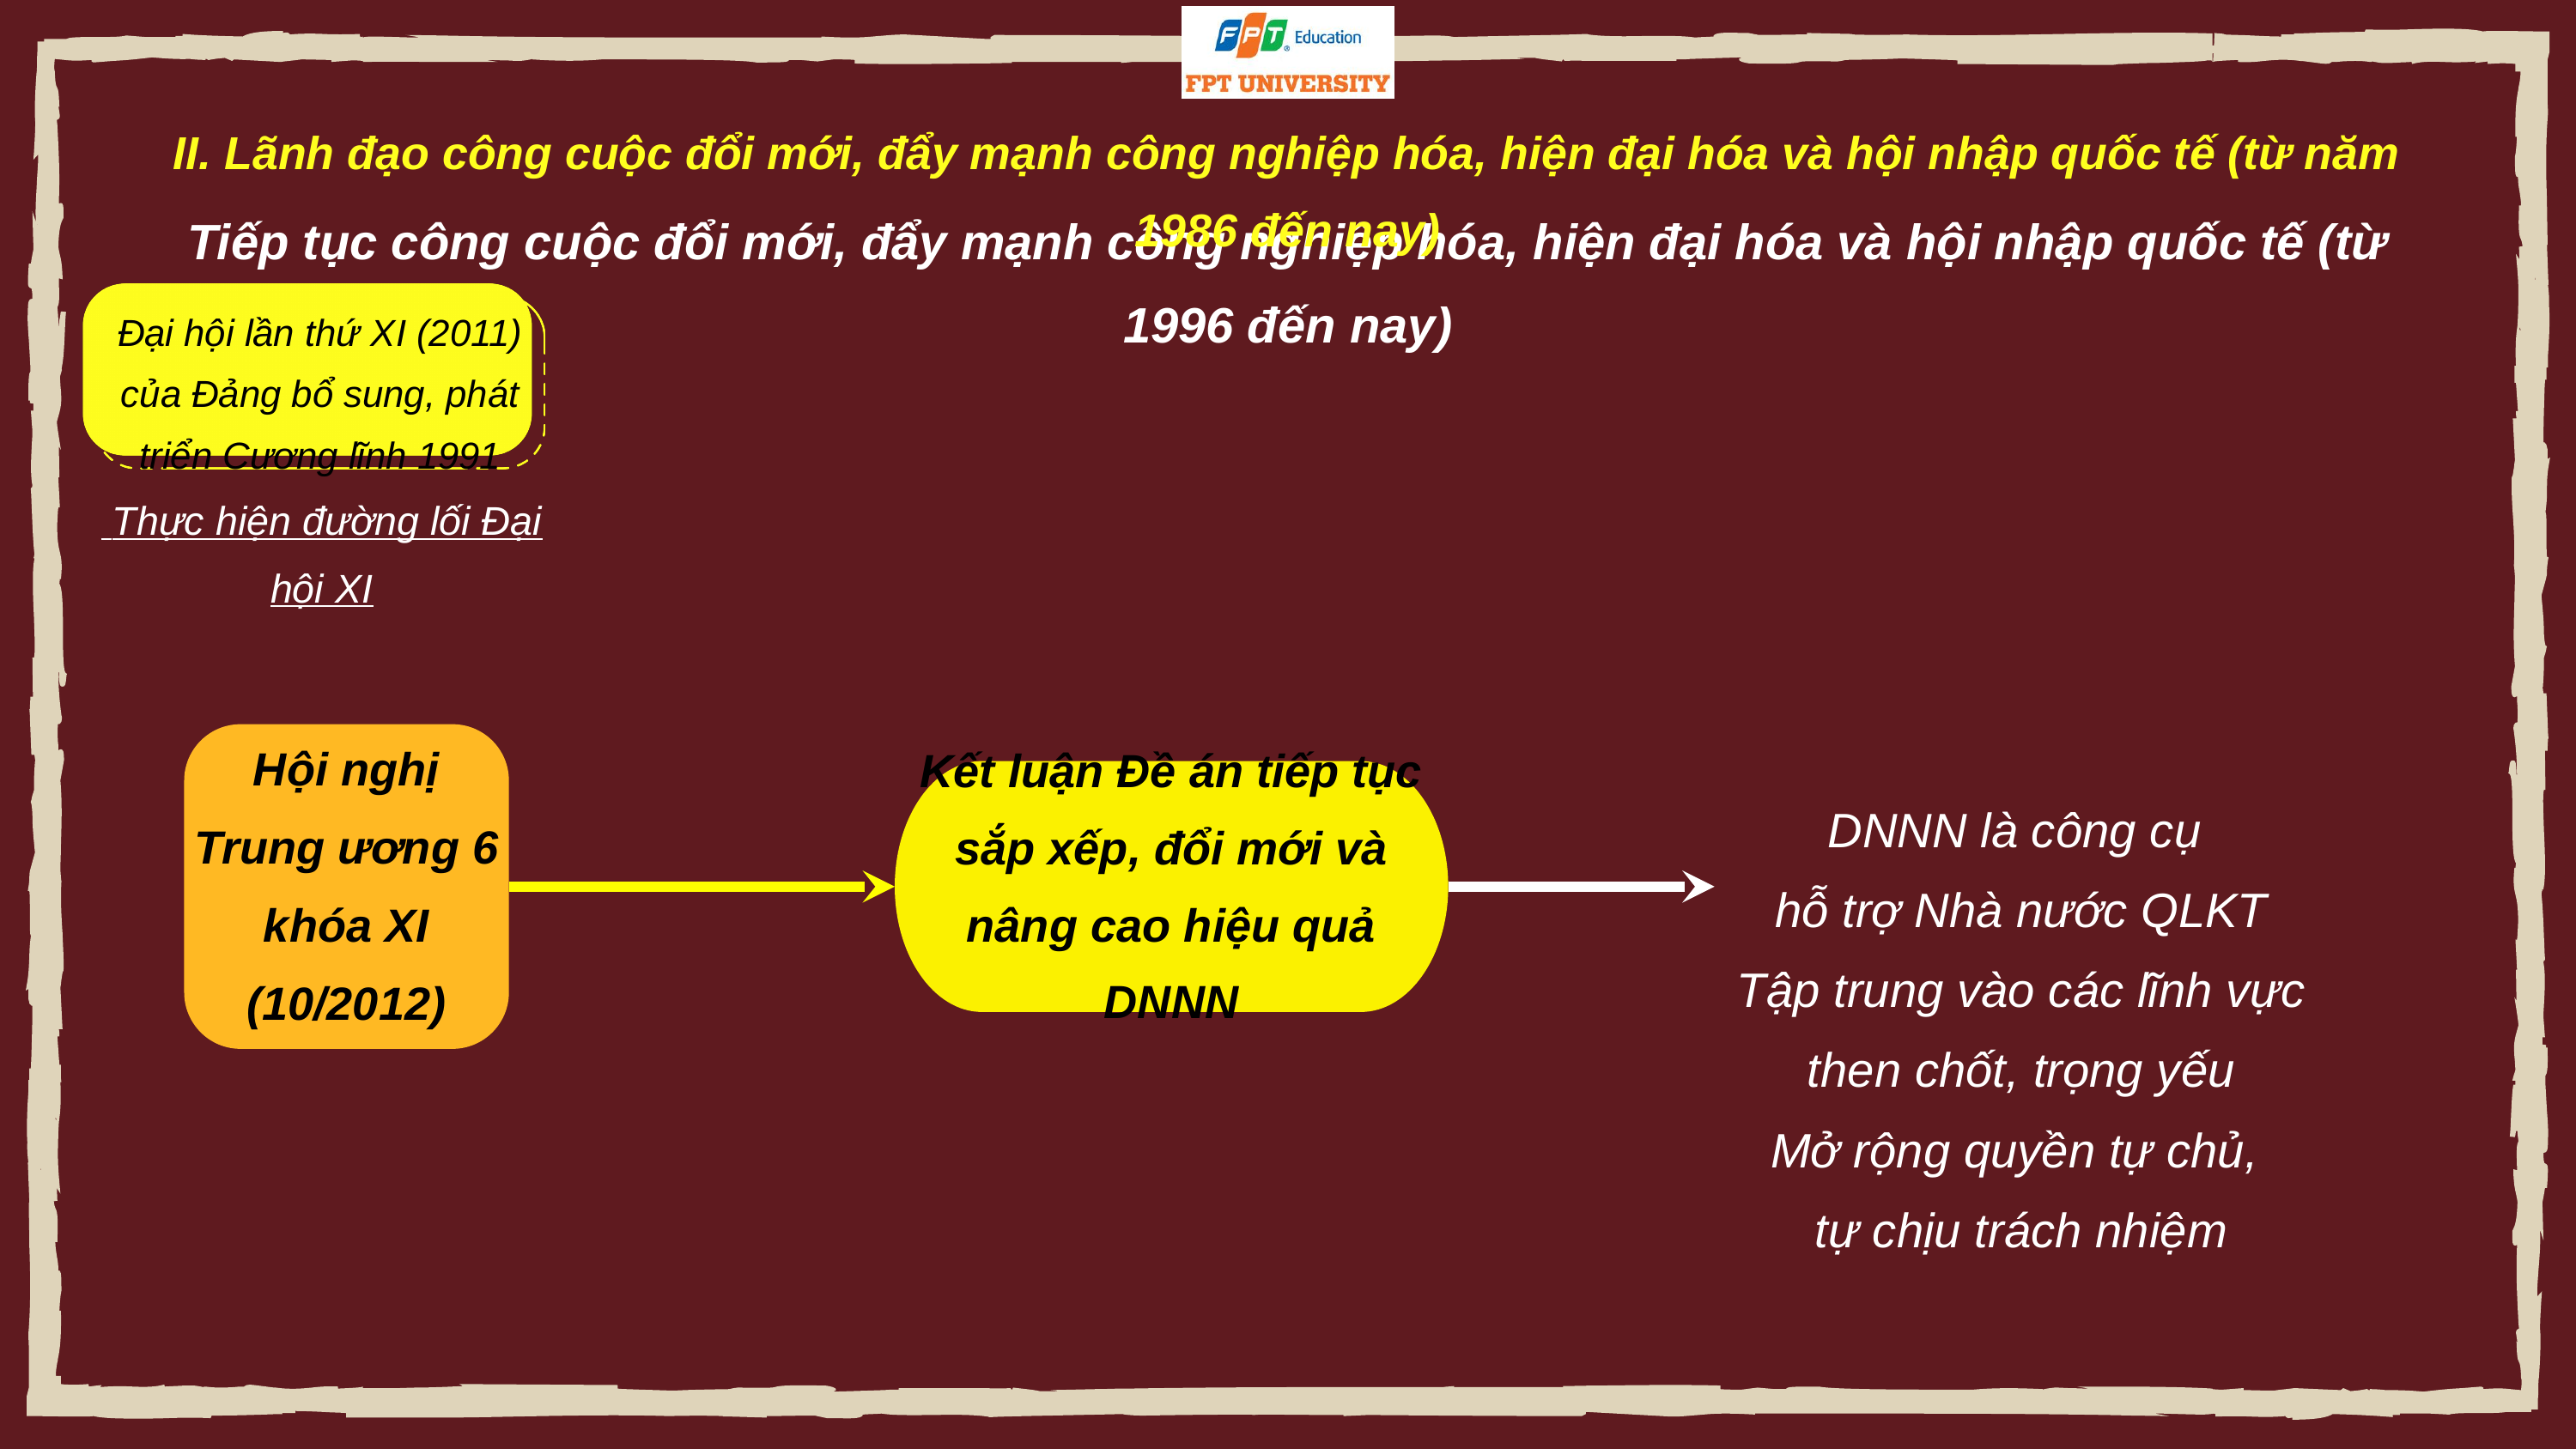

II. Lãnh đạo công cuộc đổi mới, đẩy mạnh công nghiệp hóa, hiện đại hóa và hội nhập quốc tế (từ năm 1986 đến nay)
Tiếp tục công cuộc đổi mới, đẩy mạnh công nghiệp hóa, hiện đại hóa và hội nhập quốc tế (từ 1996 đến nay)

Đại hội lần thứ XI (2011)
của Đảng bổ sung, phát triển Cương lĩnh 1991
 Thực hiện đường lối Đại hội XI

Hội nghị Trung ương 6 khóa XI (10/2012)

Kết luận Đề án tiếp tục sắp xếp, đổi mới và nâng cao hiệu quả DNNN
DNNN là công cụ
hỗ trợ Nhà nước QLKT
Tập trung vào các lĩnh vực
then chốt, trọng yếu
Mở rộng quyền tự chủ,
tự chịu trách nhiệm